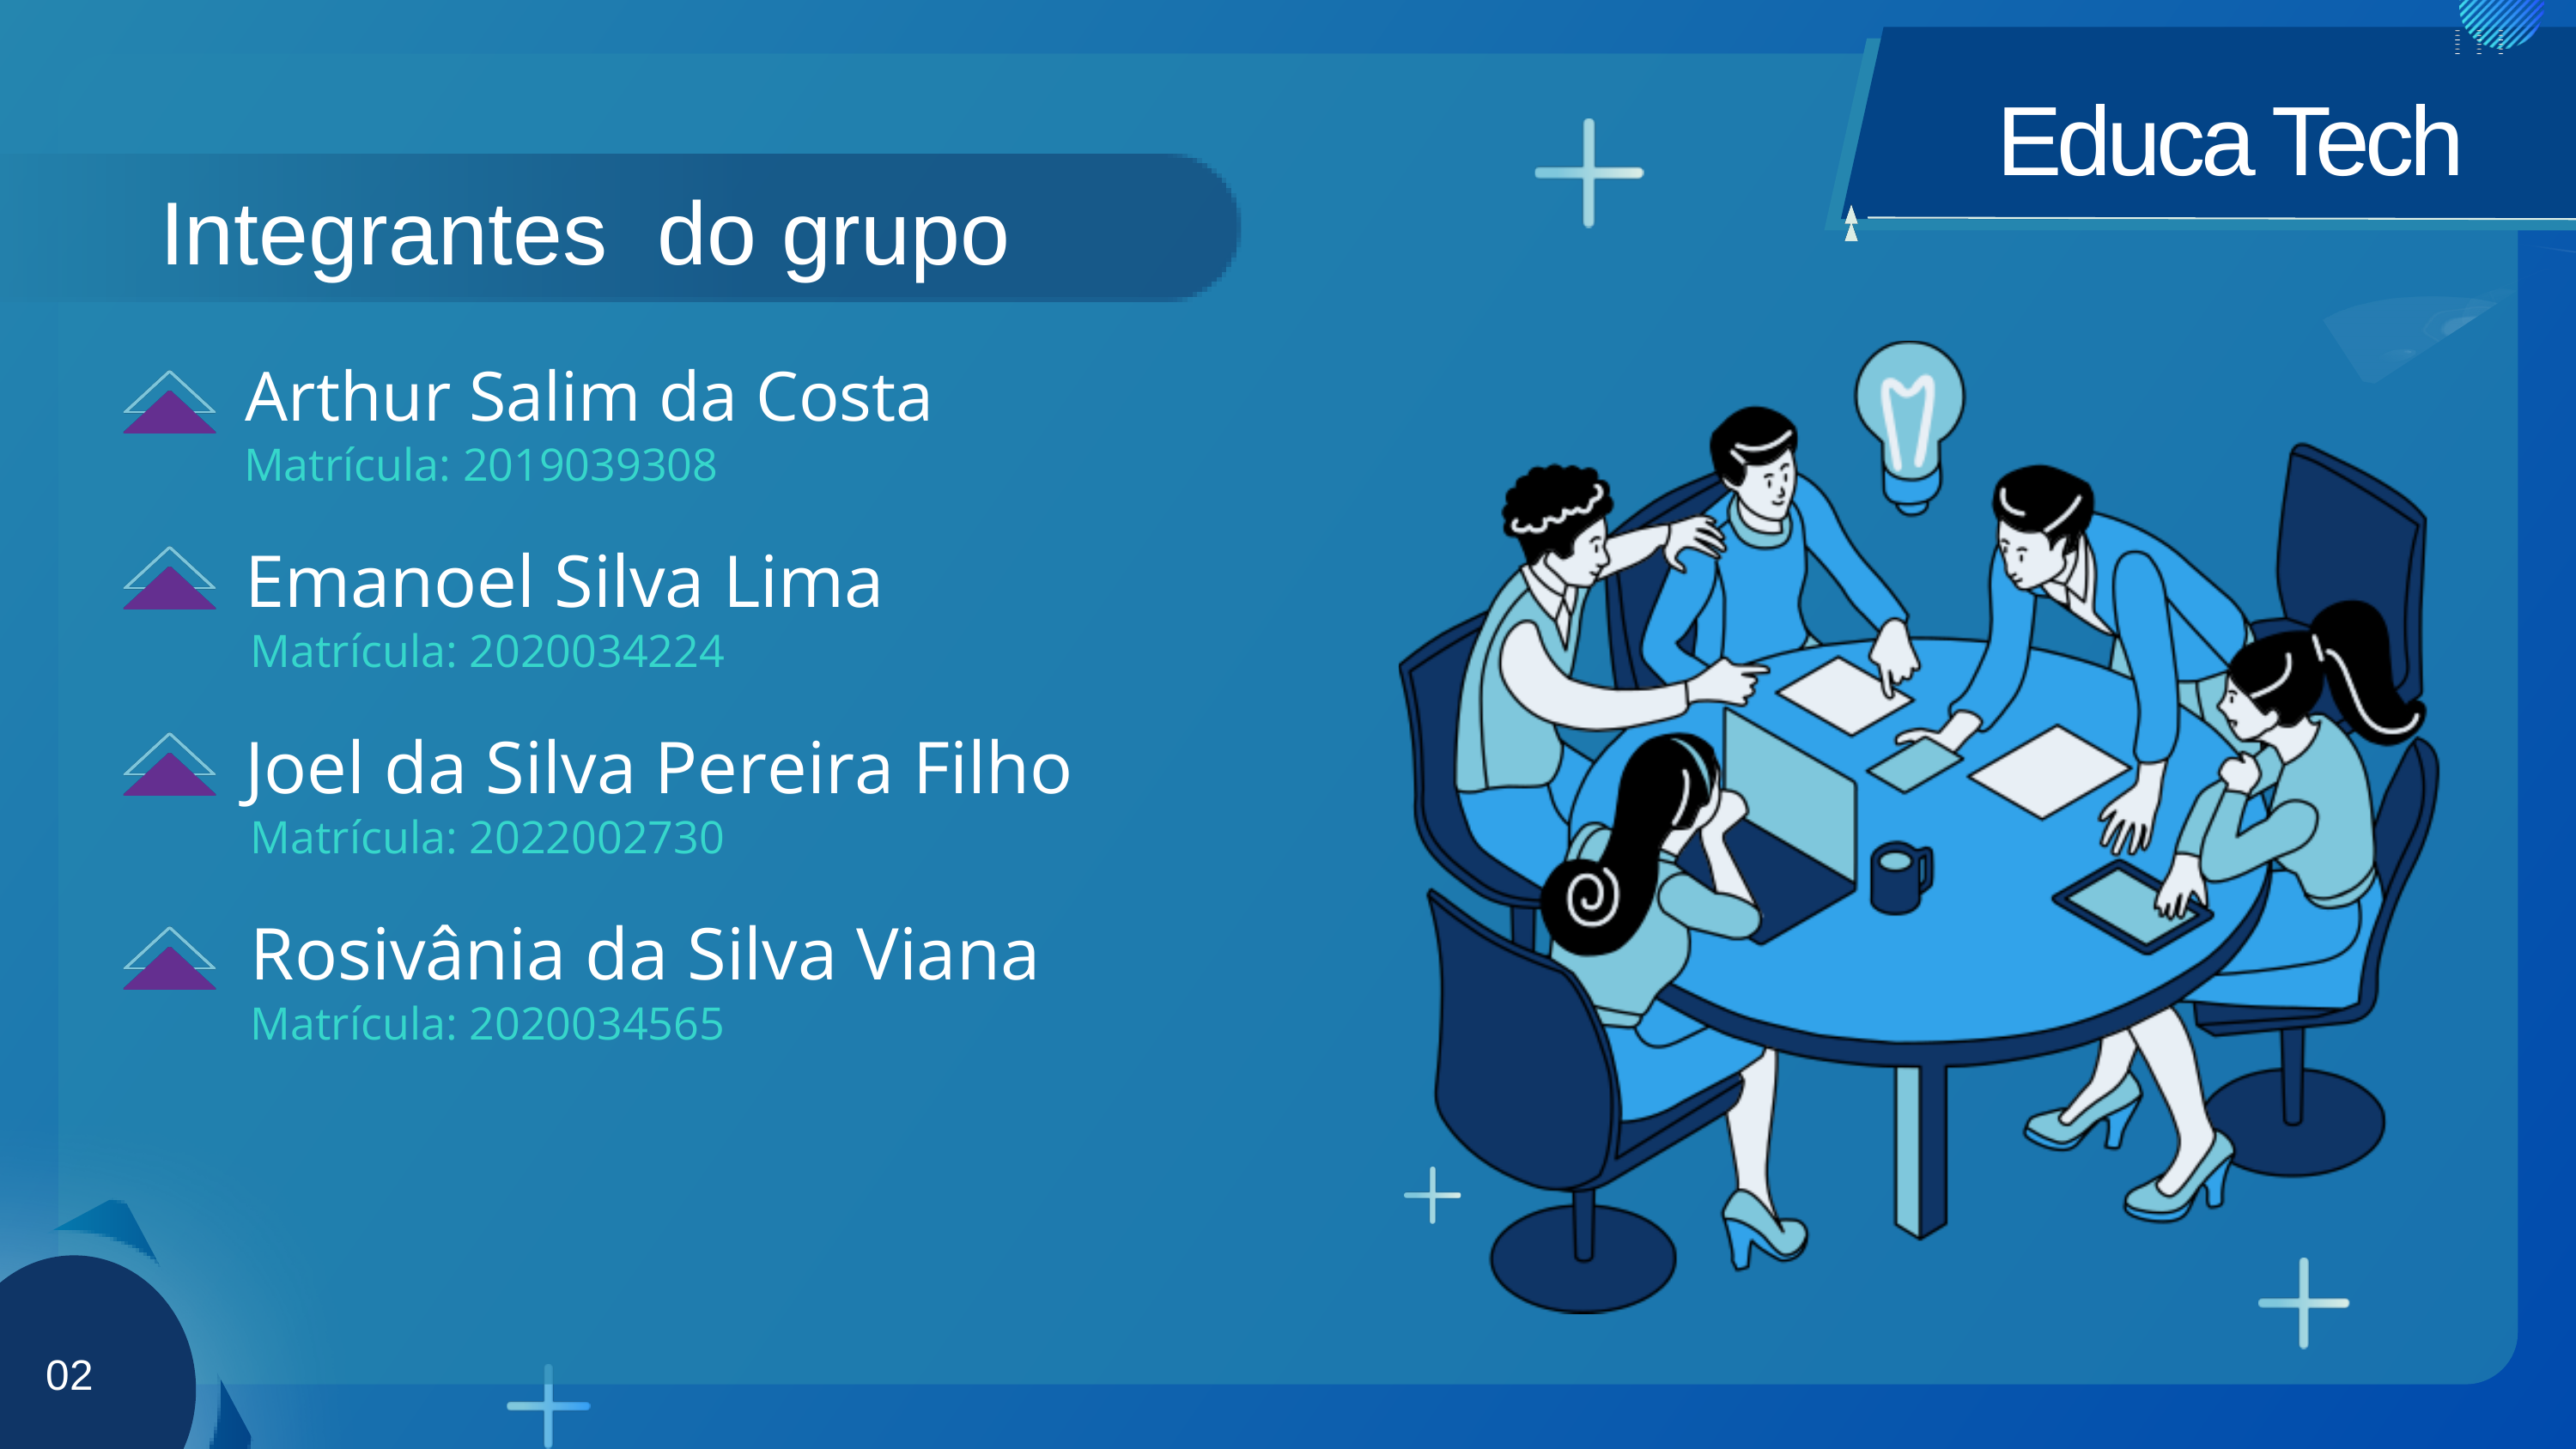

Educa Tech

Integrantes  do grupo

Arthur Salim da Costa

Matrícula: 2019039308
Emanoel Silva Lima

Matrícula: 2020034224
Joel da Silva Pereira Filho

Matrícula: 2022002730
Rosivânia da Silva Viana

Matrícula: 2020034565

02